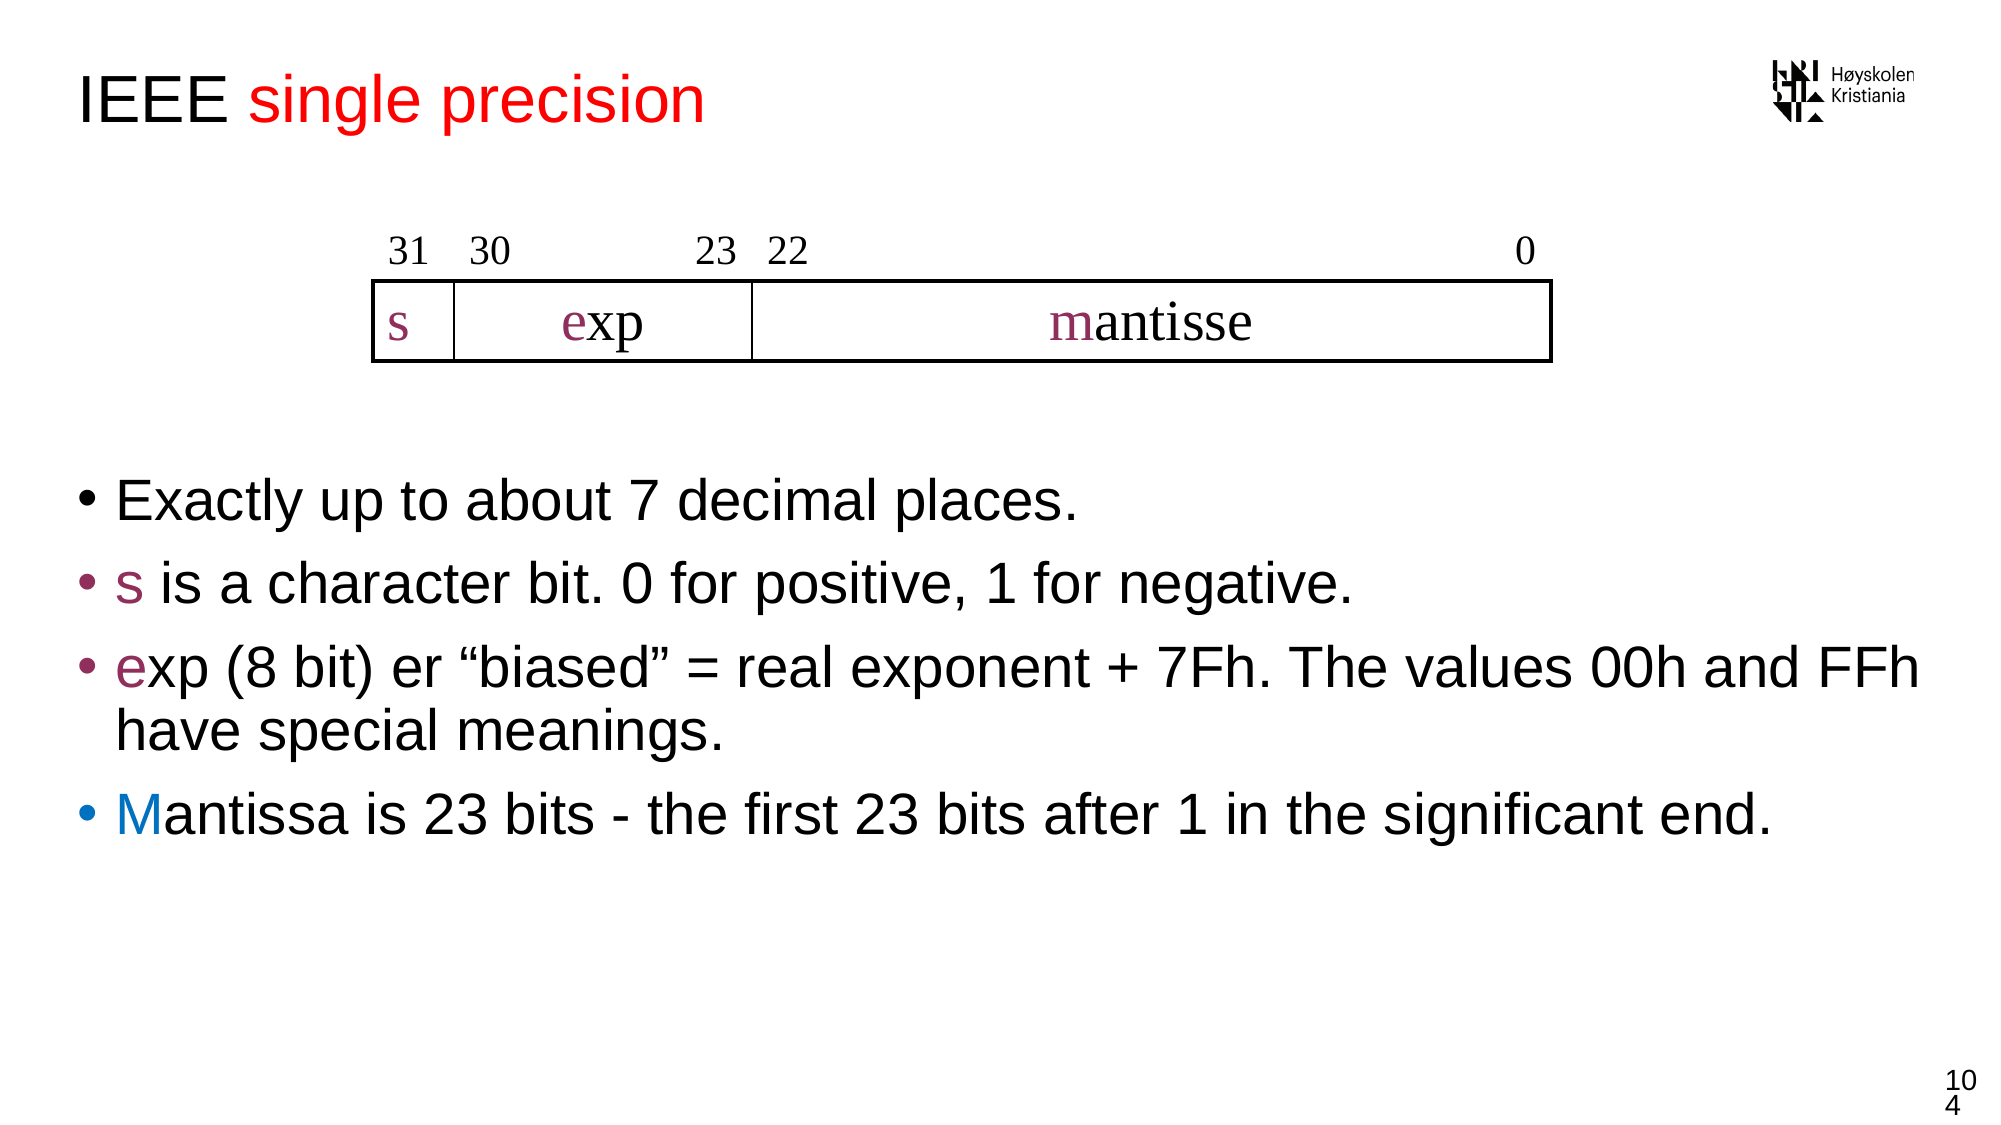

# IEEE single precision
| 31 | 30 | 23 | 22 | 0 |
| --- | --- | --- | --- | --- |
| s | exp |  | mantisse |  |
Exactly up to about 7 decimal places.
s is a character bit. 0 for positive, 1 for negative.
exp (8 bit) er “biased” = real exponent + 7Fh. The values 00h and FFh have special meanings.
Mantissa is 23 bits - the first 23 bits after 1 in the significant end.
104
blistog@westerdals.no